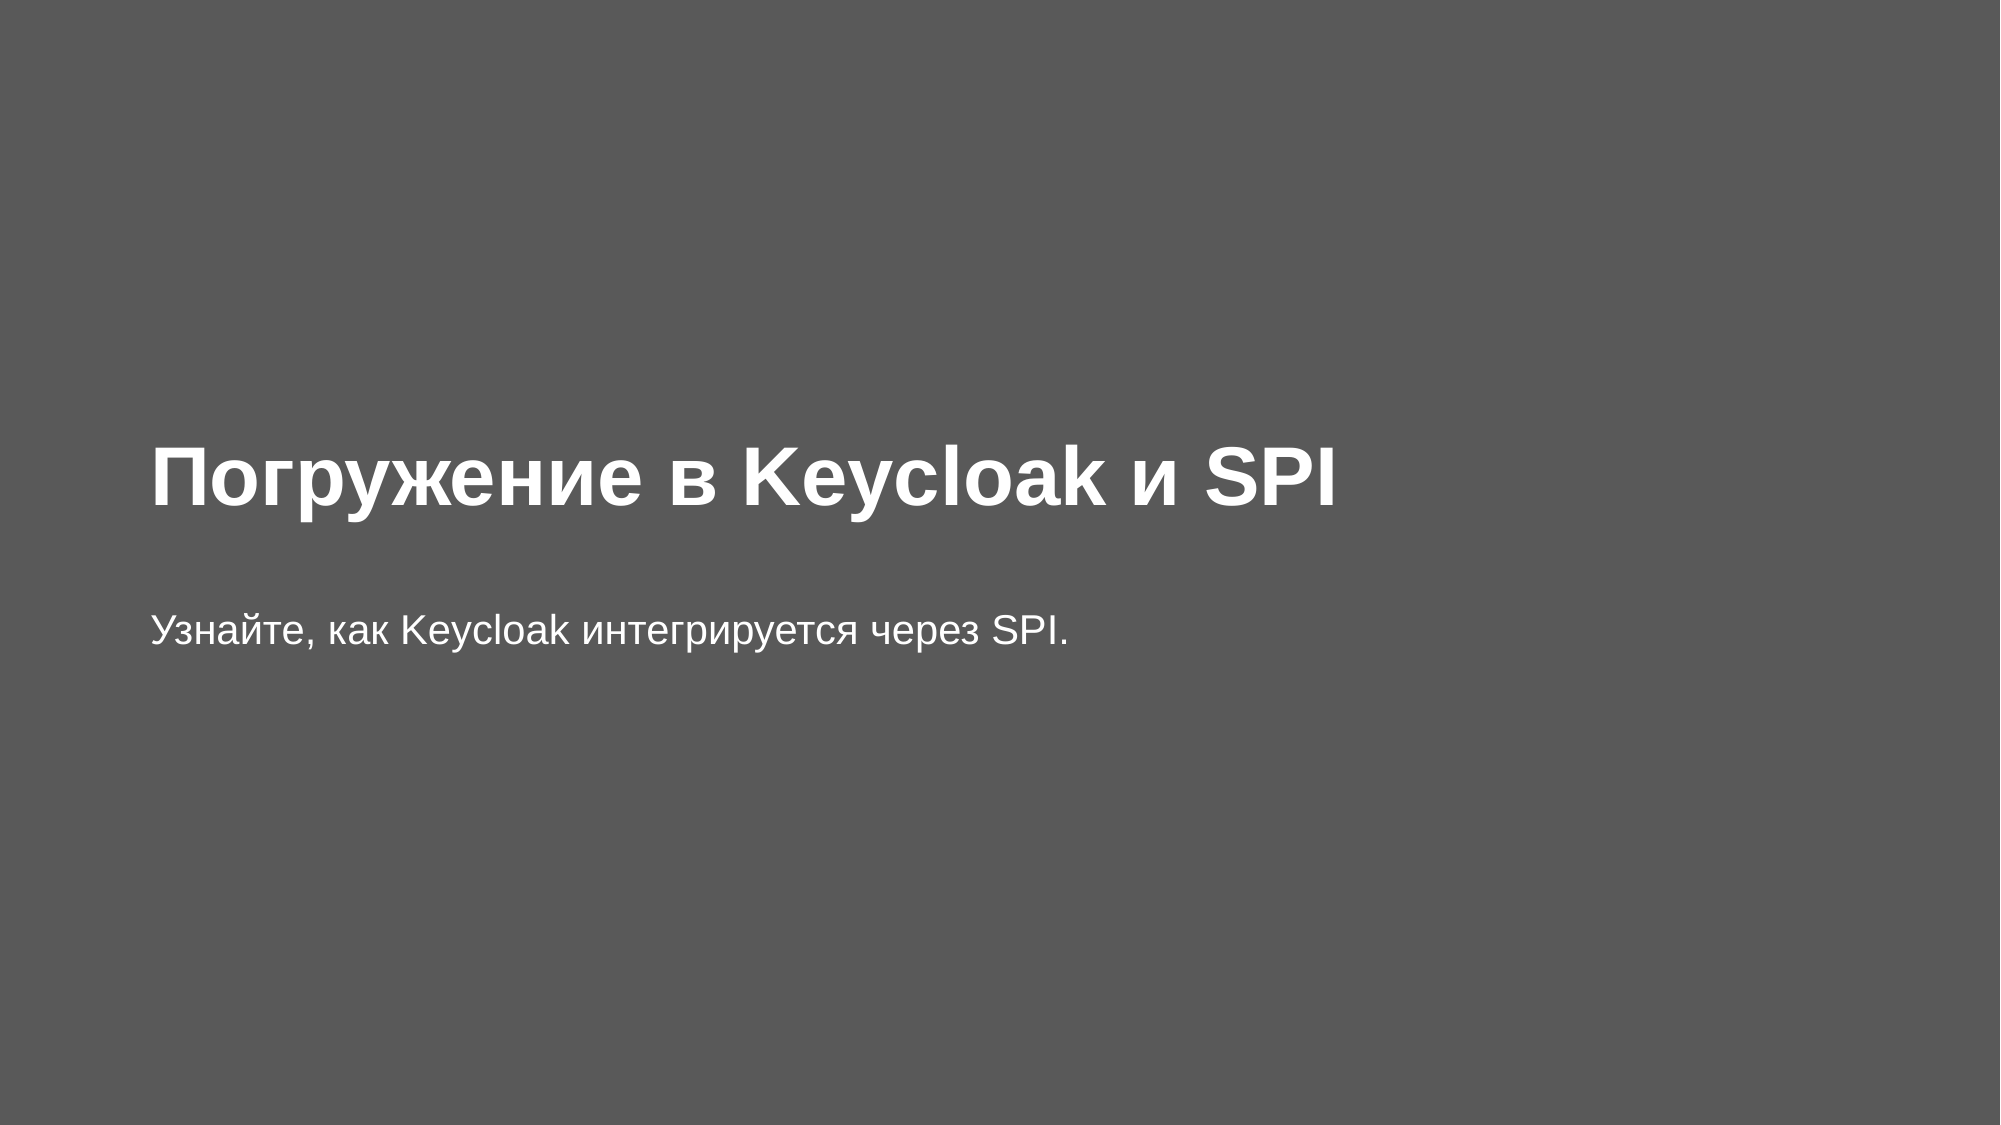

Погружение в Keycloak и SPI

Узнайте, как Keycloak интегрируется через SPI.